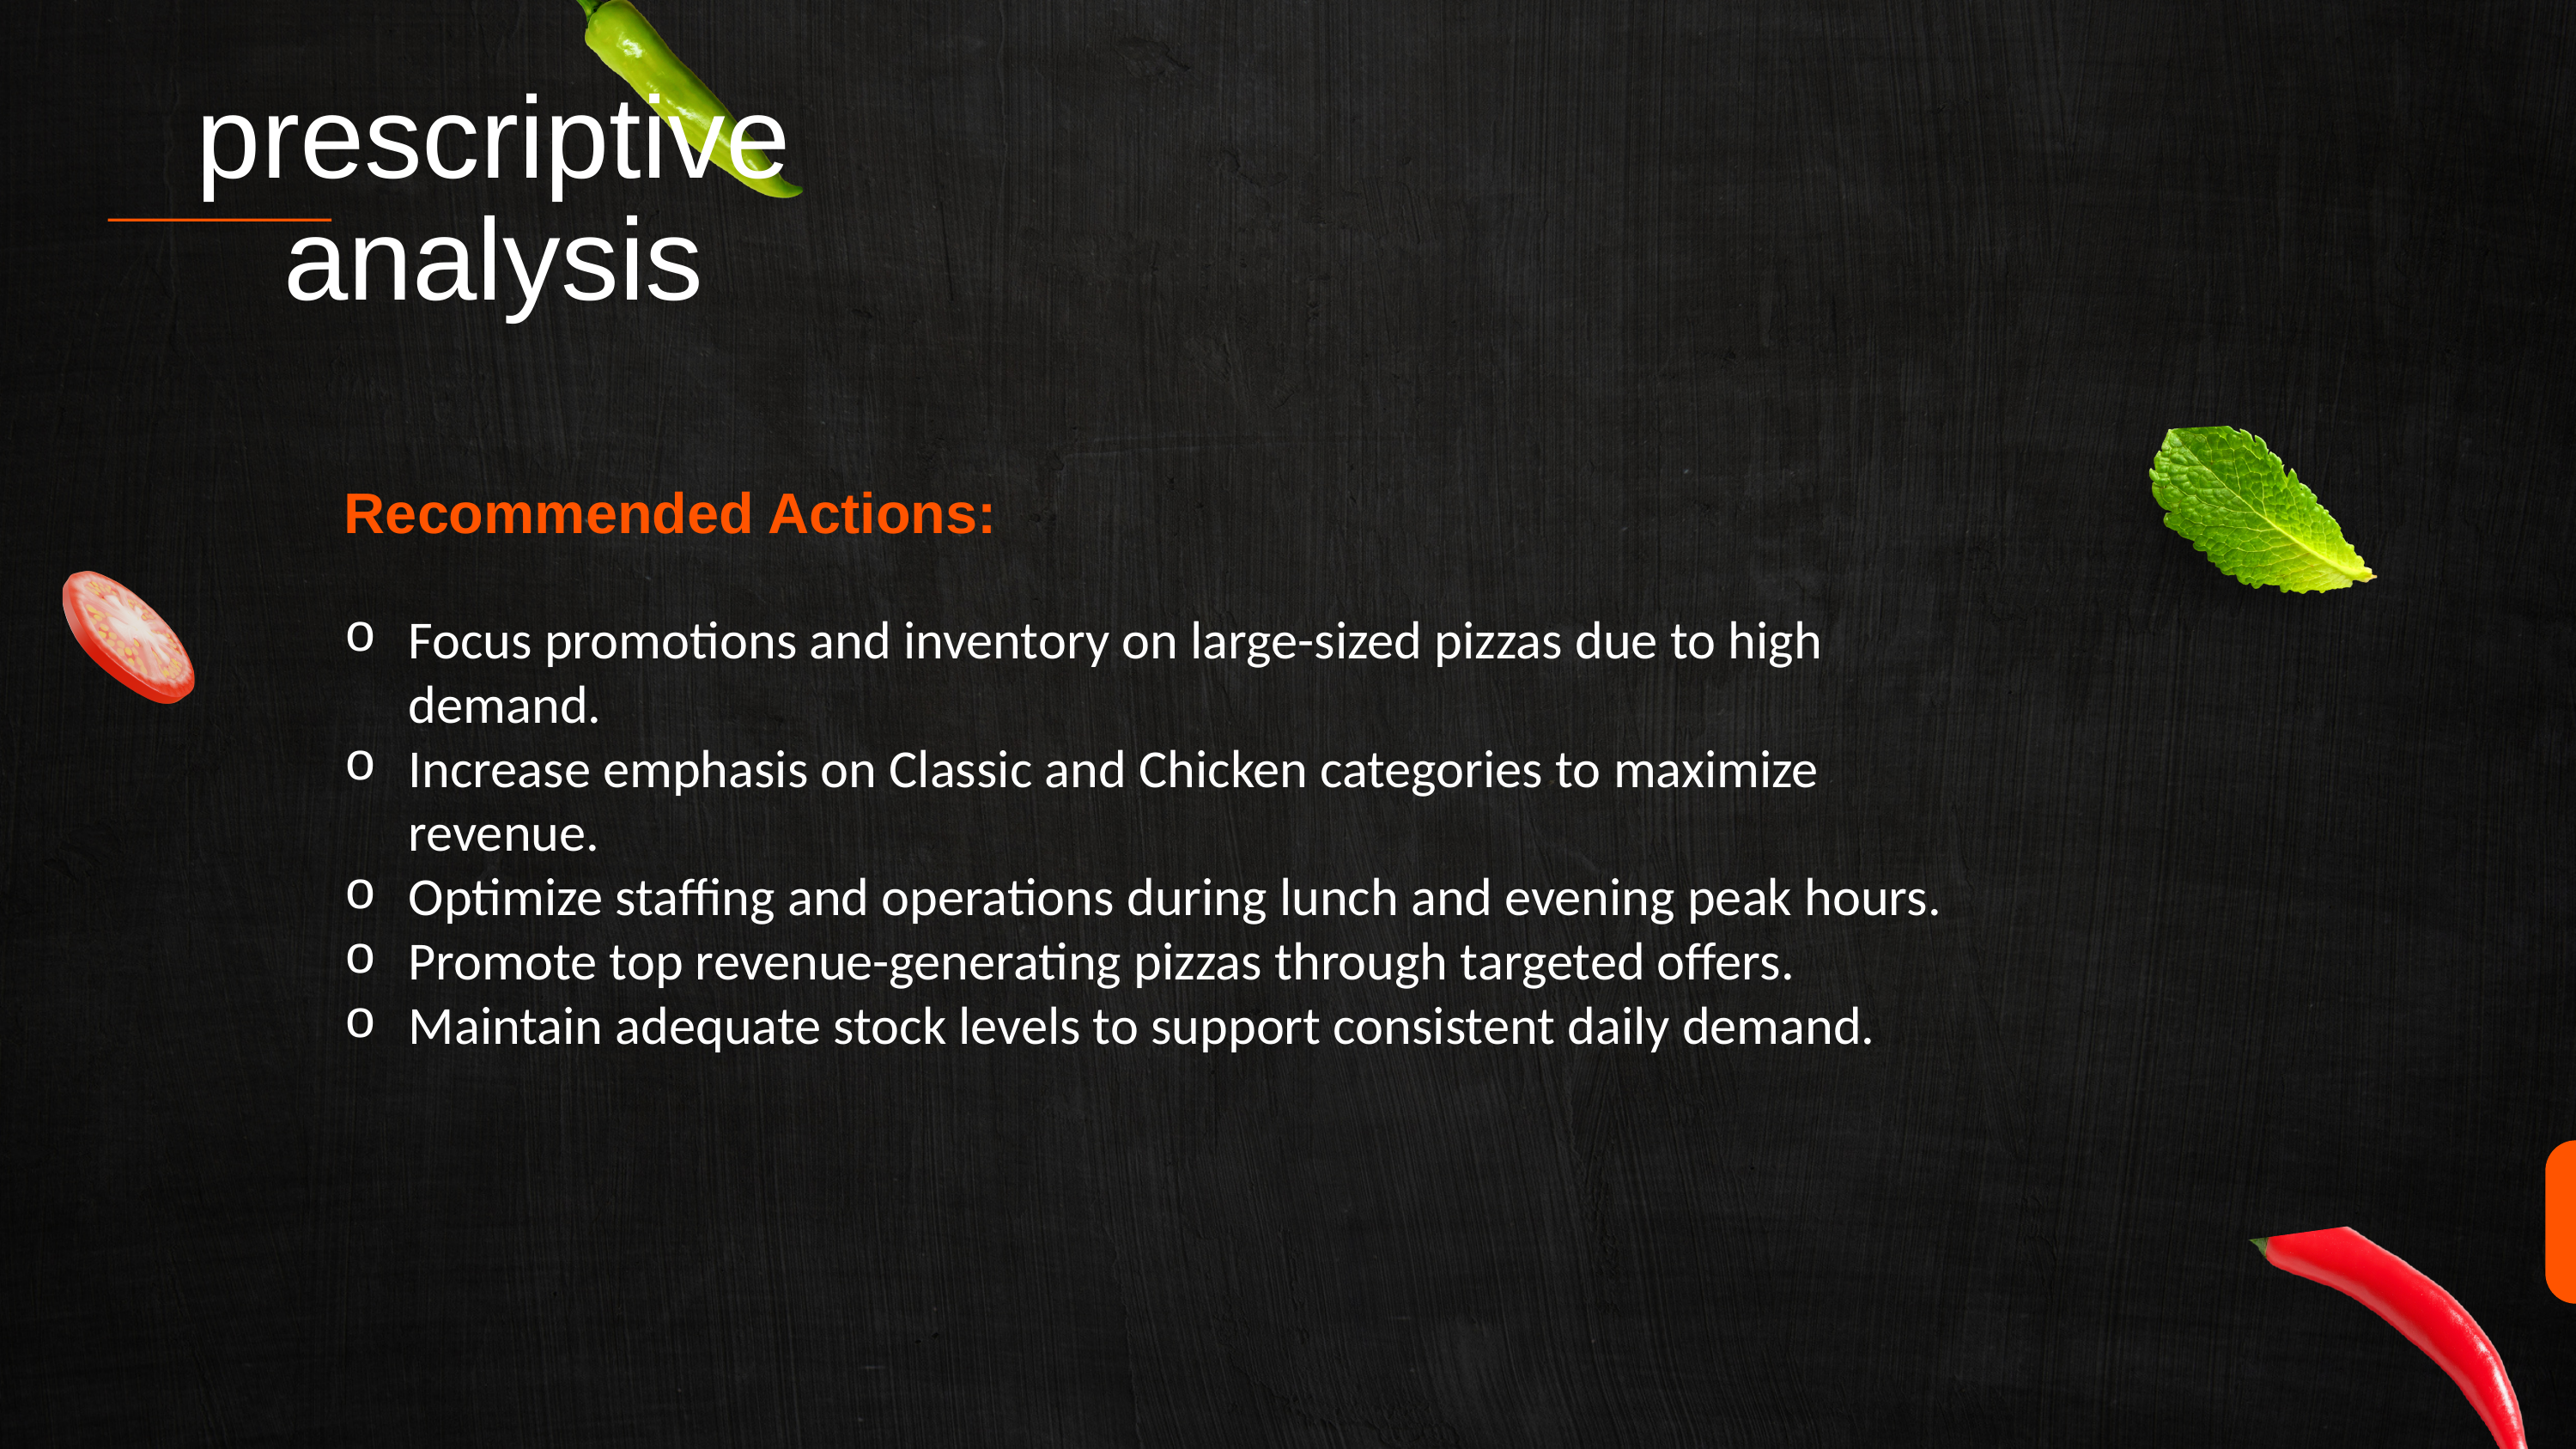

prescriptive analysis

Recommended Actions:

Focus promotions and inventory on large-sized pizzas due to high demand.
Increase emphasis on Classic and Chicken categories to maximize revenue.
Optimize staffing and operations during lunch and evening peak hours.
Promote top revenue-generating pizzas through targeted offers.
Maintain adequate stock levels to support consistent daily demand.